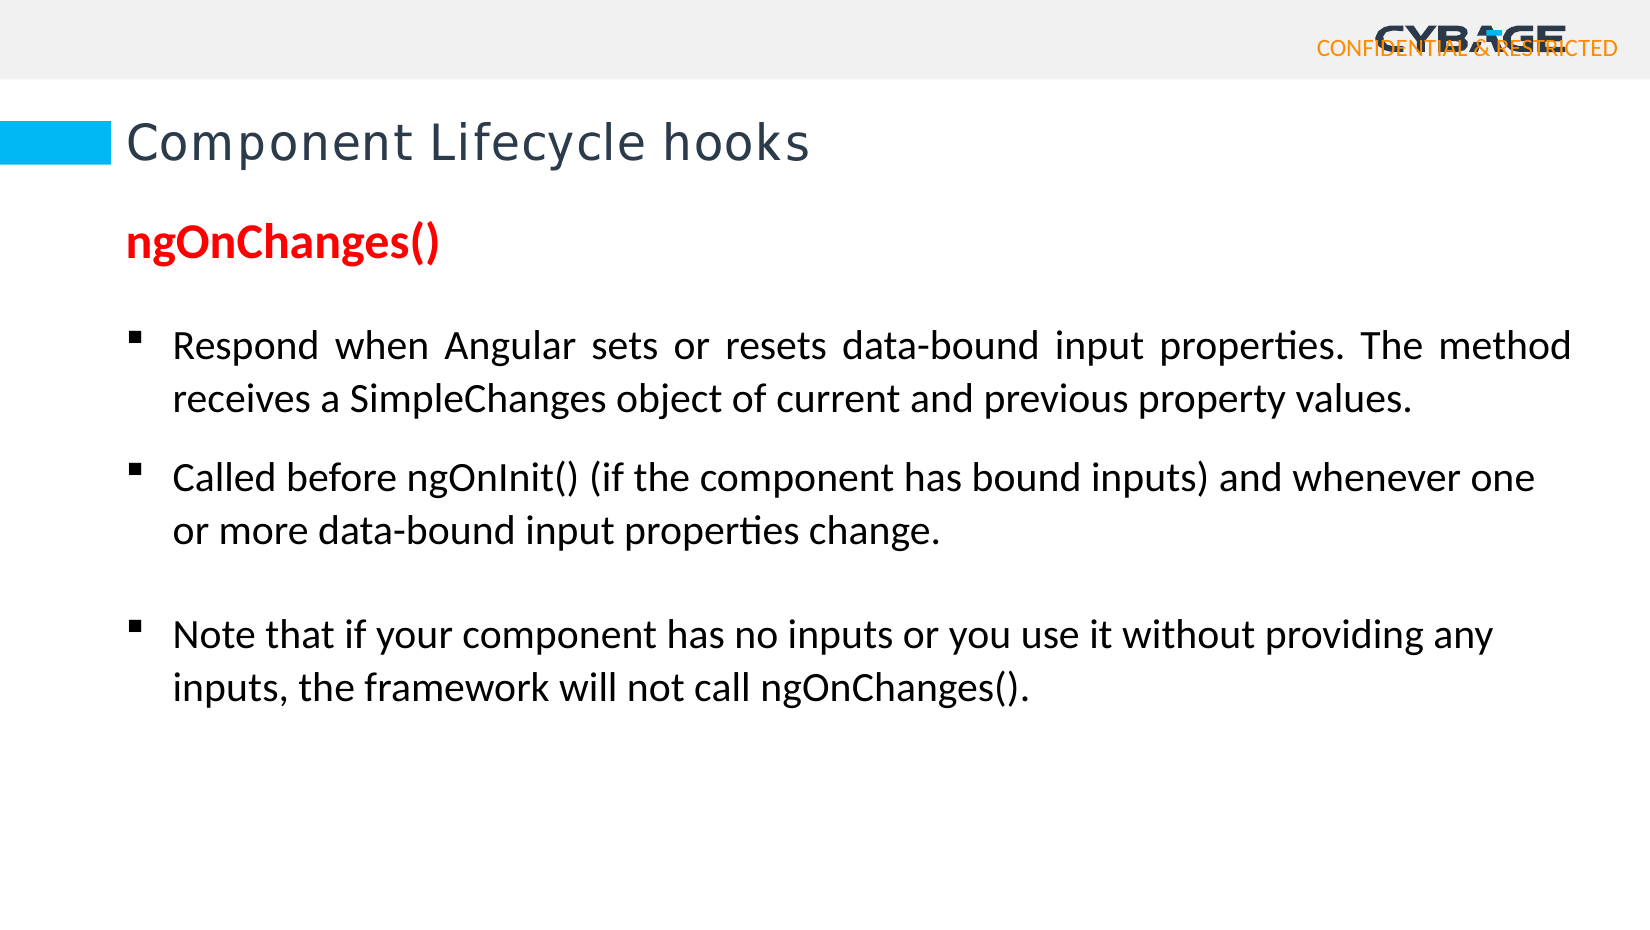

Component Lifecycle hooks

ngOnChanges()

Respond when Angular sets or resets data-bound input properties. The method receives a SimpleChanges object of current and previous property values.
Called before ngOnInit() (if the component has bound inputs) and whenever one or more data-bound input properties change.
Note that if your component has no inputs or you use it without providing any inputs, the framework will not call ngOnChanges().